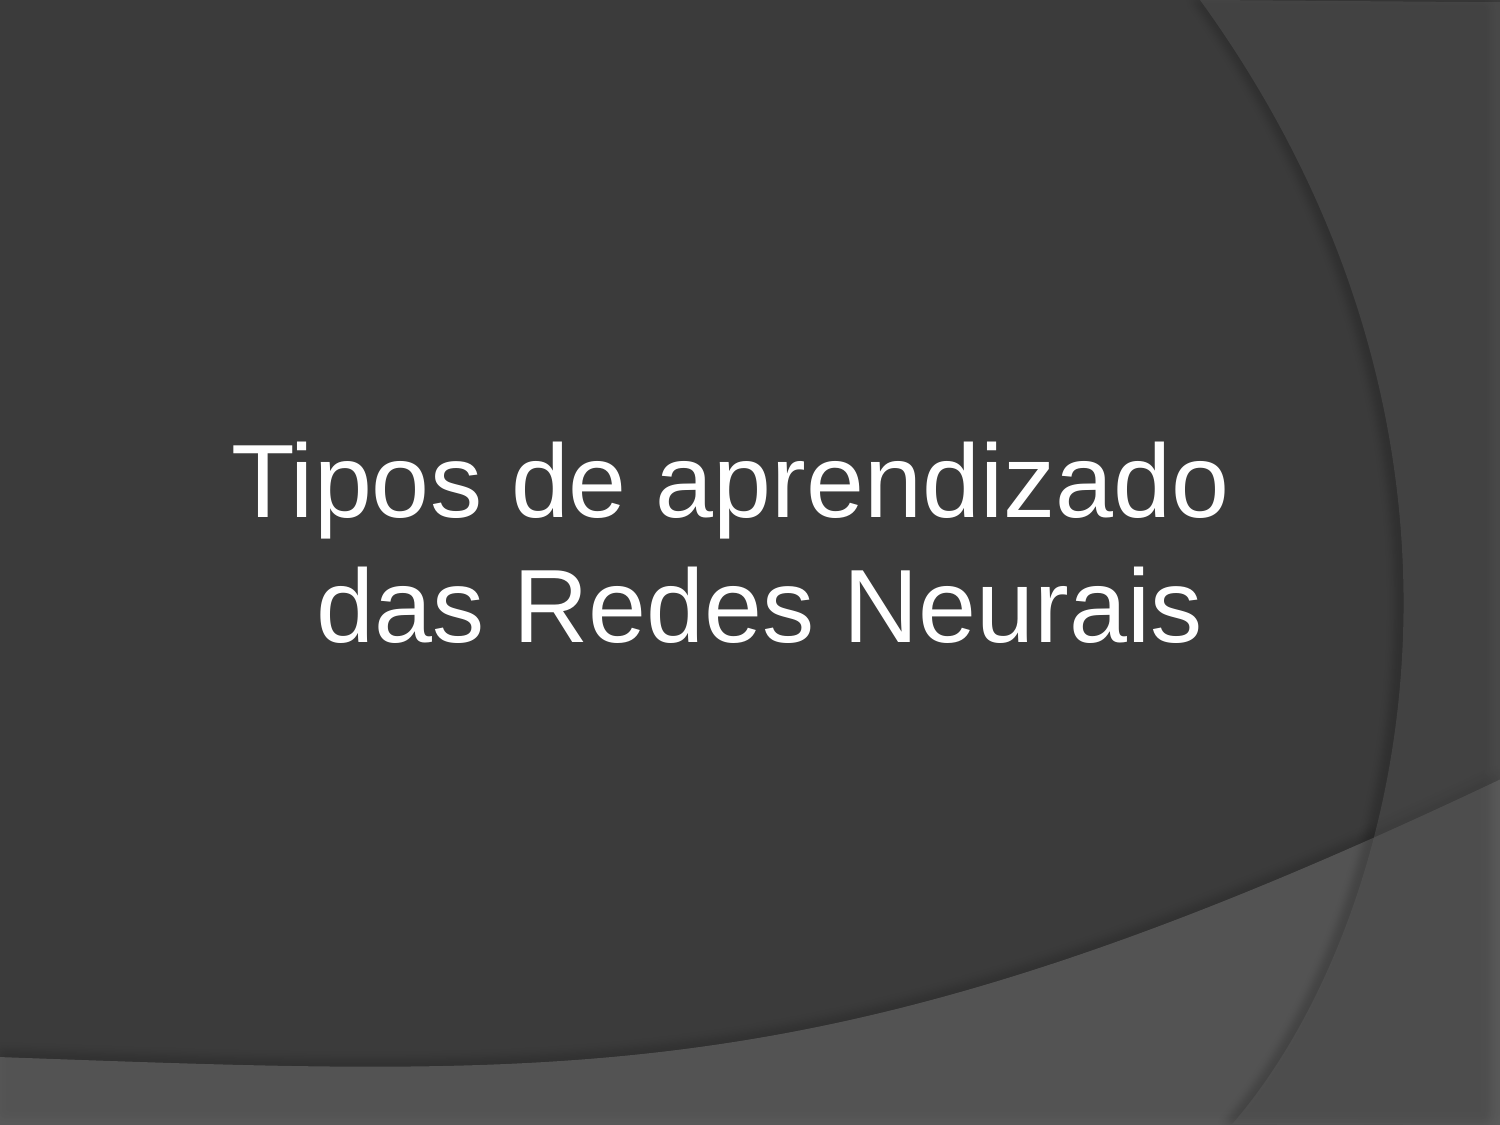

# Tipos de aprendizado das Redes Neurais